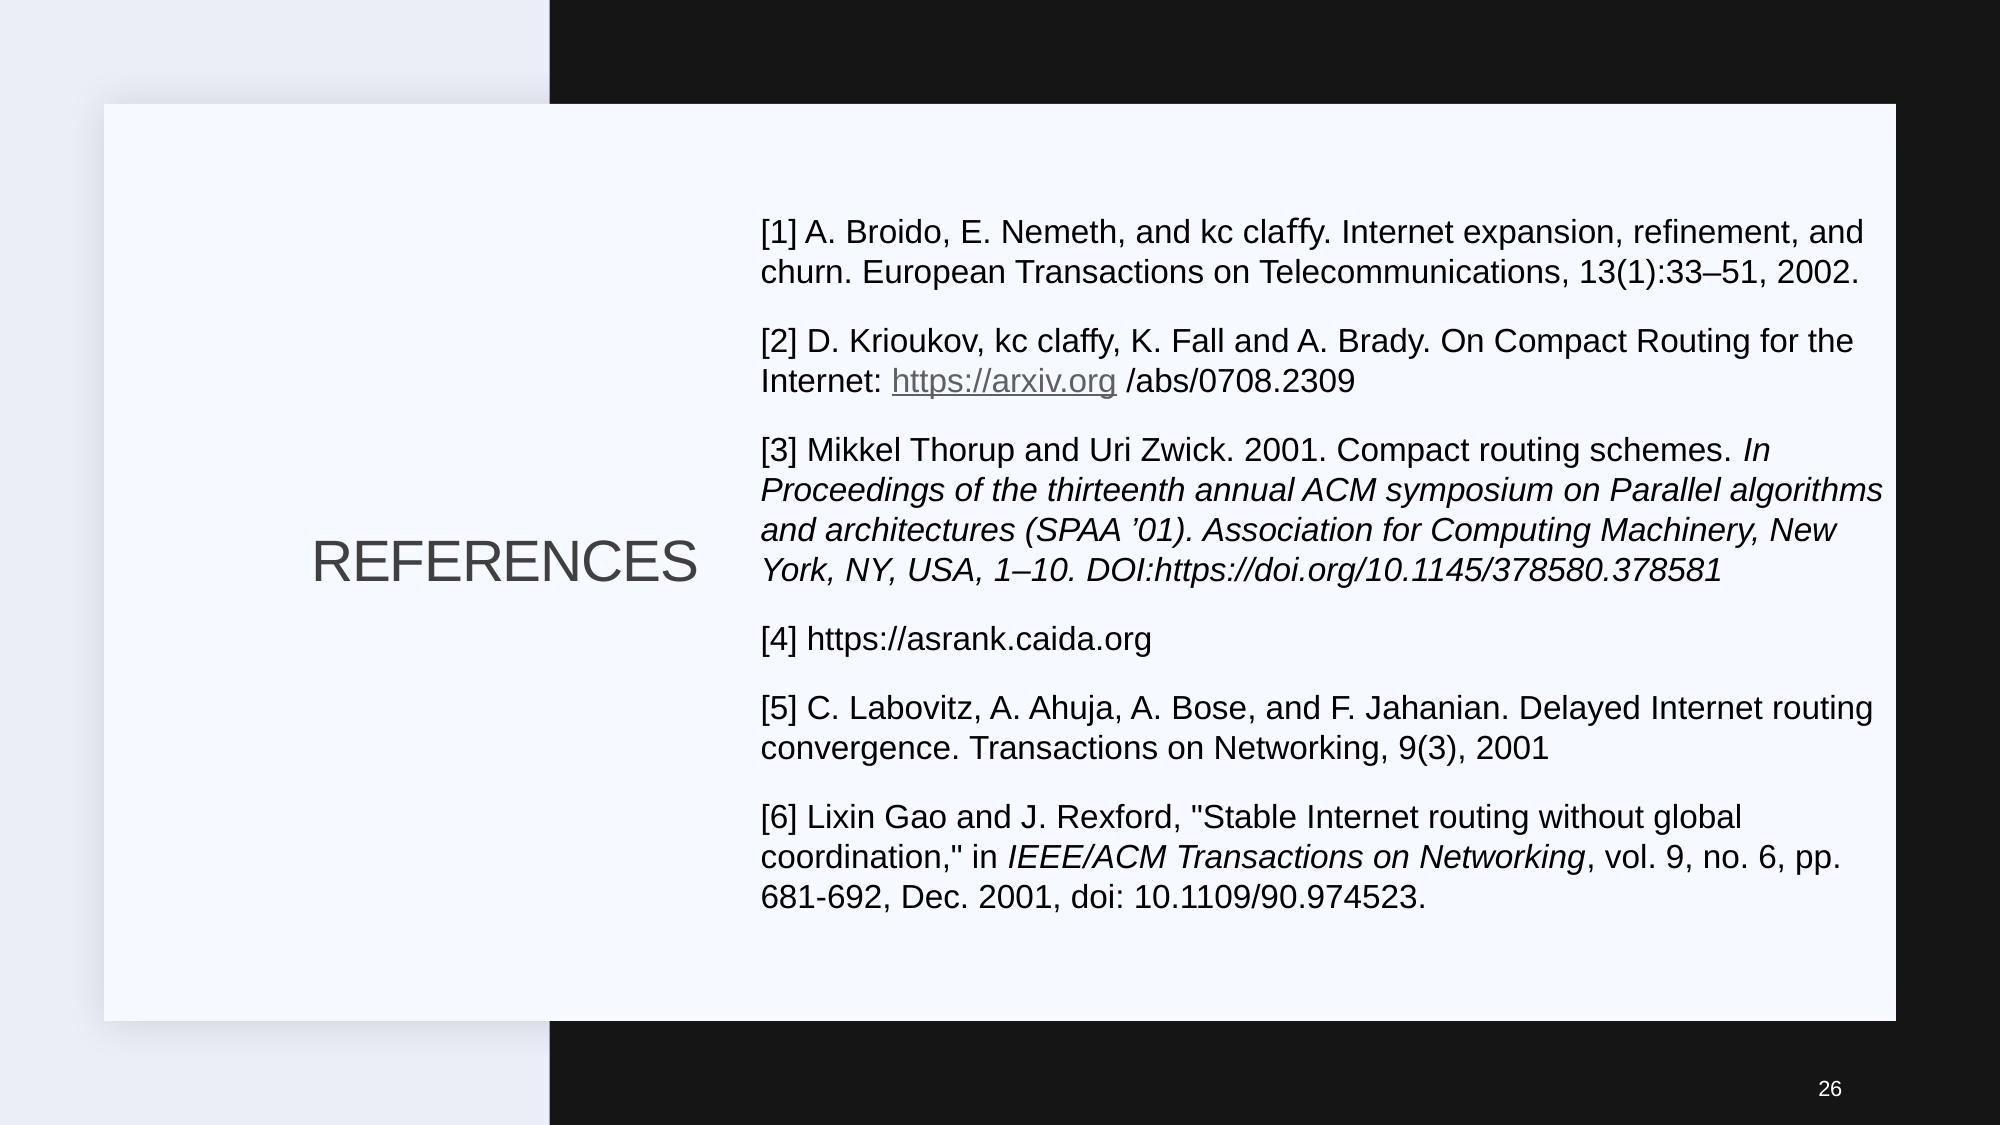

[1] A. Broido, E. Nemeth, and kc claﬀy. Internet expansion, reﬁnement, and churn. European Transactions on Telecommunications, 13(1):33–51, 2002.
[2] D. Krioukov, kc claffy, K. Fall and A. Brady. On Compact Routing for the Internet: https://arxiv.org /abs/0708.2309
[3] Mikkel Thorup and Uri Zwick. 2001. Compact routing schemes. In Proceedings of the thirteenth annual ACM symposium on Parallel algorithms and architectures (SPAA ’01). Association for Computing Machinery, New York, NY, USA, 1–10. DOI:https://doi.org/10.1145/378580.378581
[4] https://asrank.caida.org
[5] C. Labovitz, A. Ahuja, A. Bose, and F. Jahanian. Delayed Internet routing convergence. Transactions on Networking, 9(3), 2001
[6] Lixin Gao and J. Rexford, "Stable Internet routing without global coordination," in IEEE/ACM Transactions on Networking, vol. 9, no. 6, pp. 681-692, Dec. 2001, doi: 10.1109/90.974523.
# REFERENCES
26